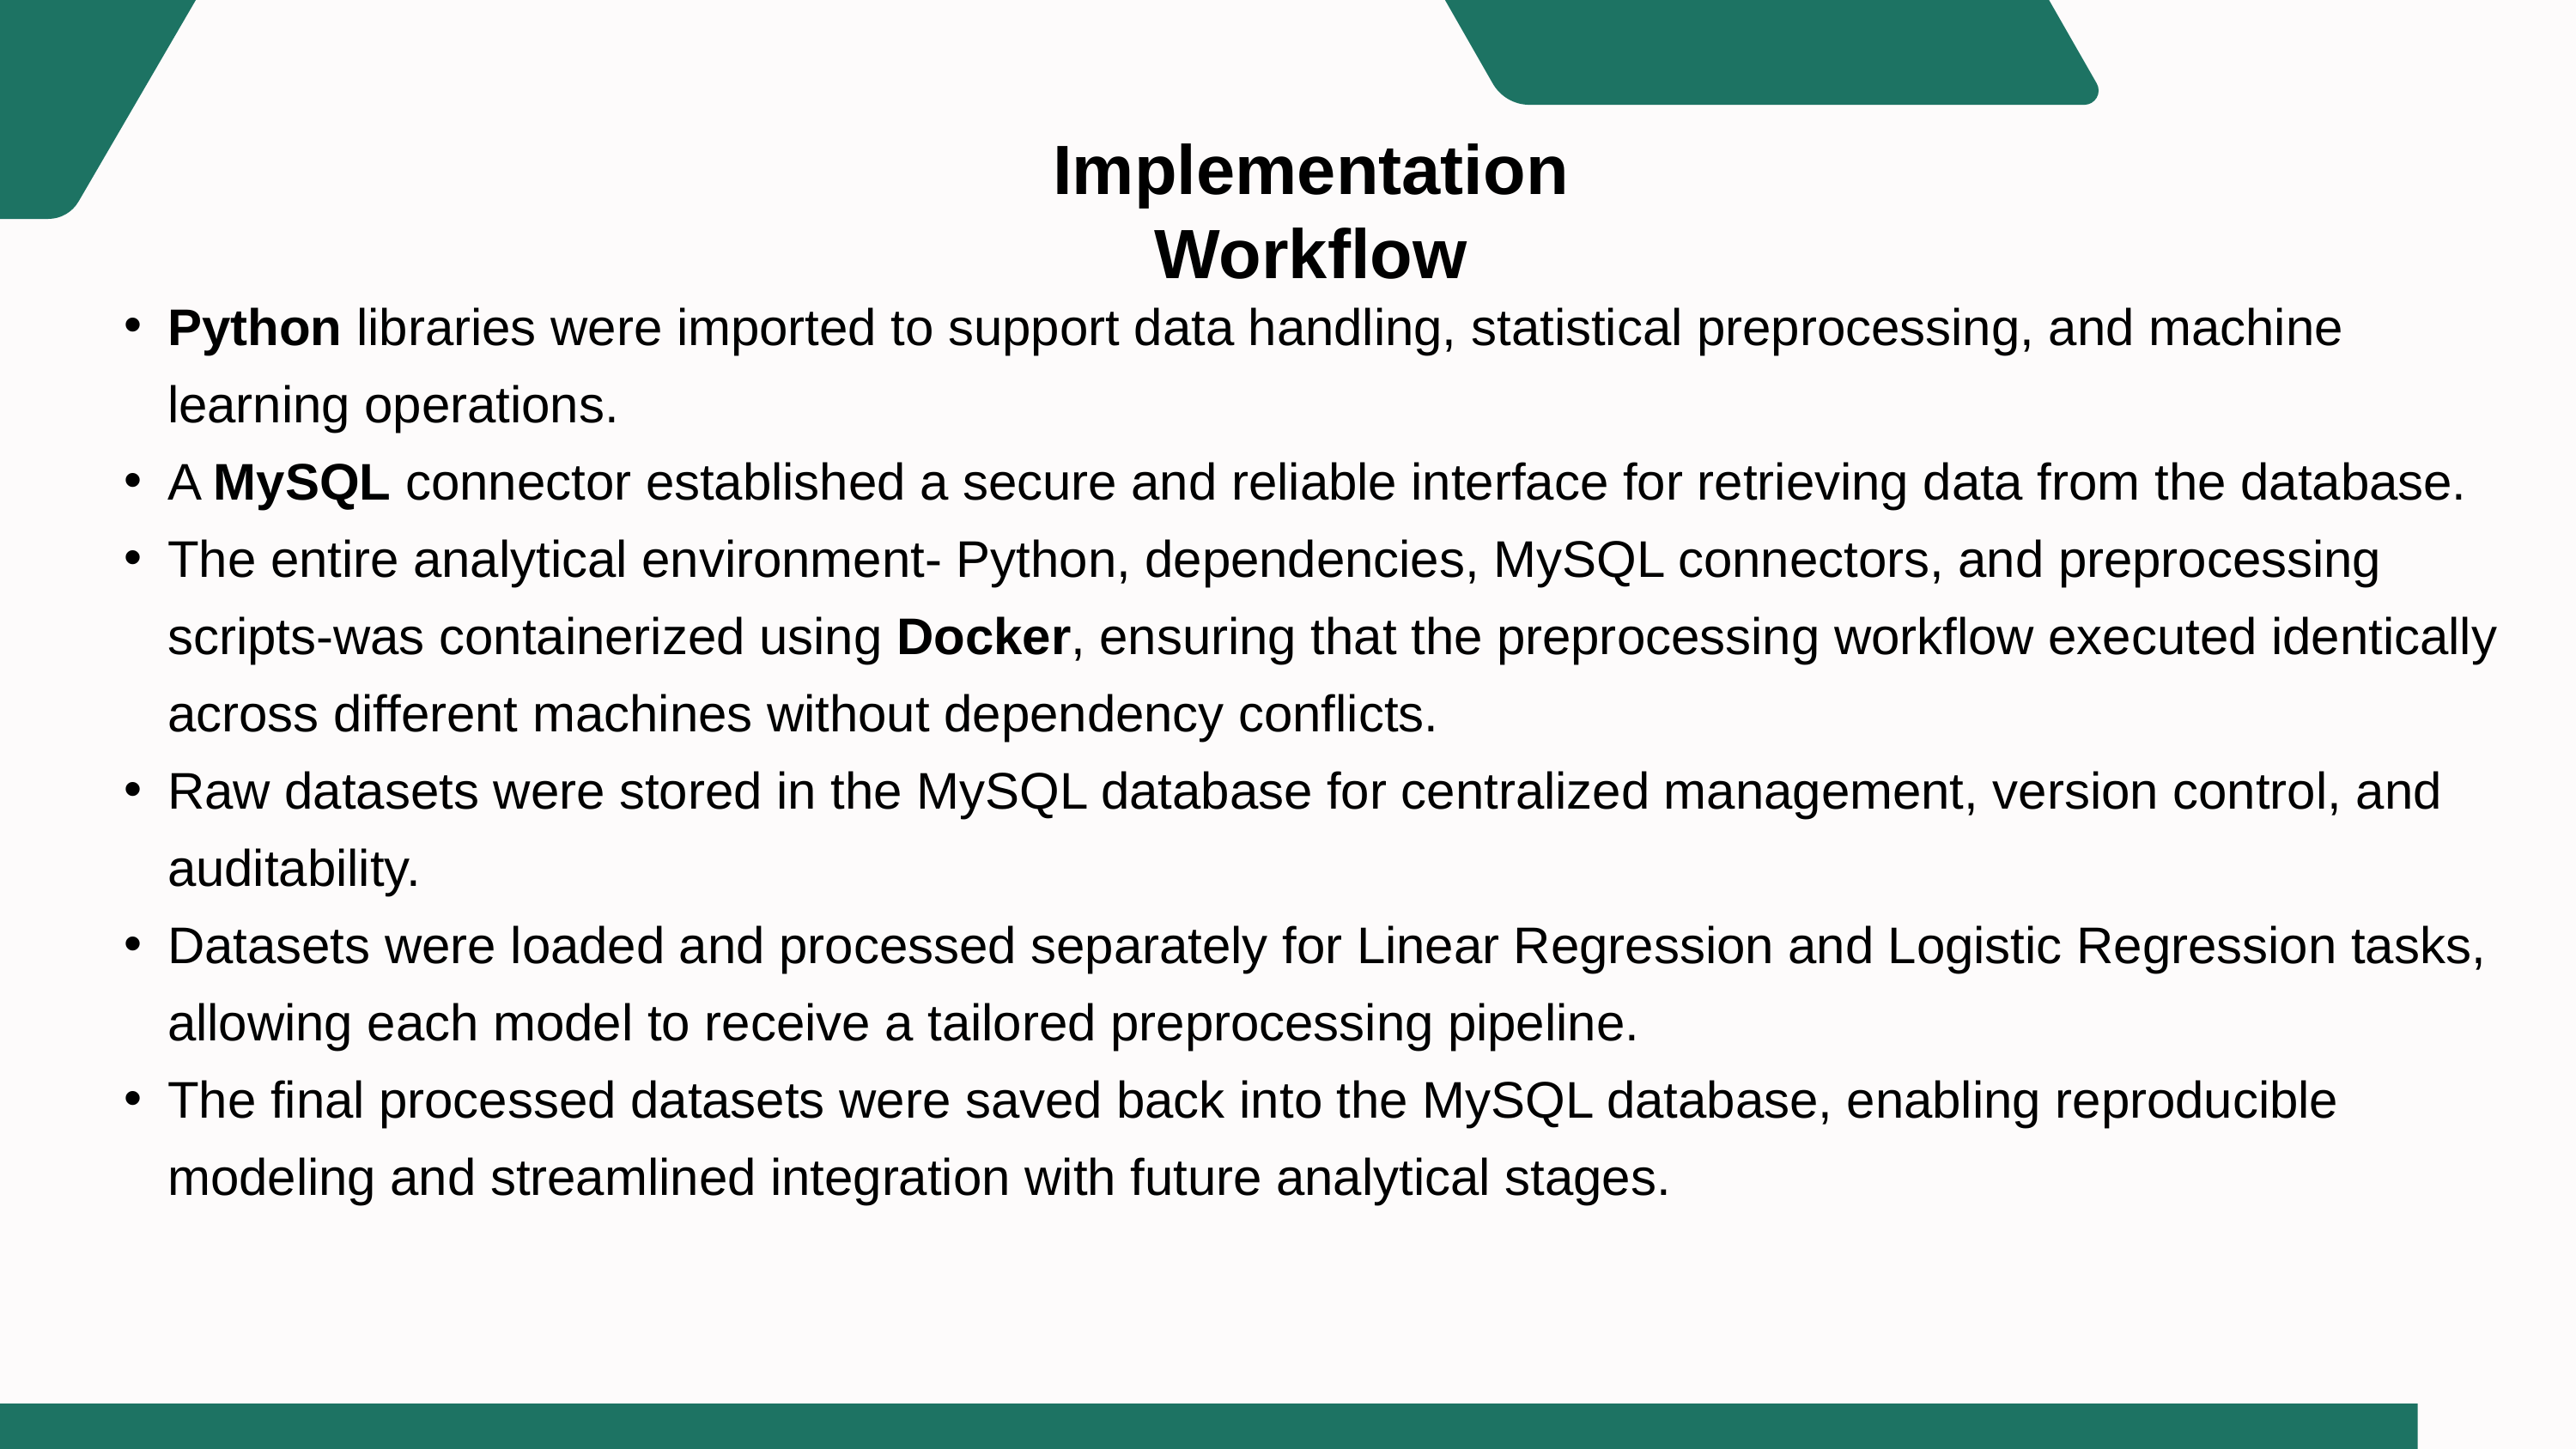

Implementation Workflow
Python libraries were imported to support data handling, statistical preprocessing, and machine learning operations.
A MySQL connector established a secure and reliable interface for retrieving data from the database.
The entire analytical environment- Python, dependencies, MySQL connectors, and preprocessing scripts-was containerized using Docker, ensuring that the preprocessing workflow executed identically across different machines without dependency conflicts.
Raw datasets were stored in the MySQL database for centralized management, version control, and auditability.
Datasets were loaded and processed separately for Linear Regression and Logistic Regression tasks, allowing each model to receive a tailored preprocessing pipeline.
The final processed datasets were saved back into the MySQL database, enabling reproducible modeling and streamlined integration with future analytical stages.